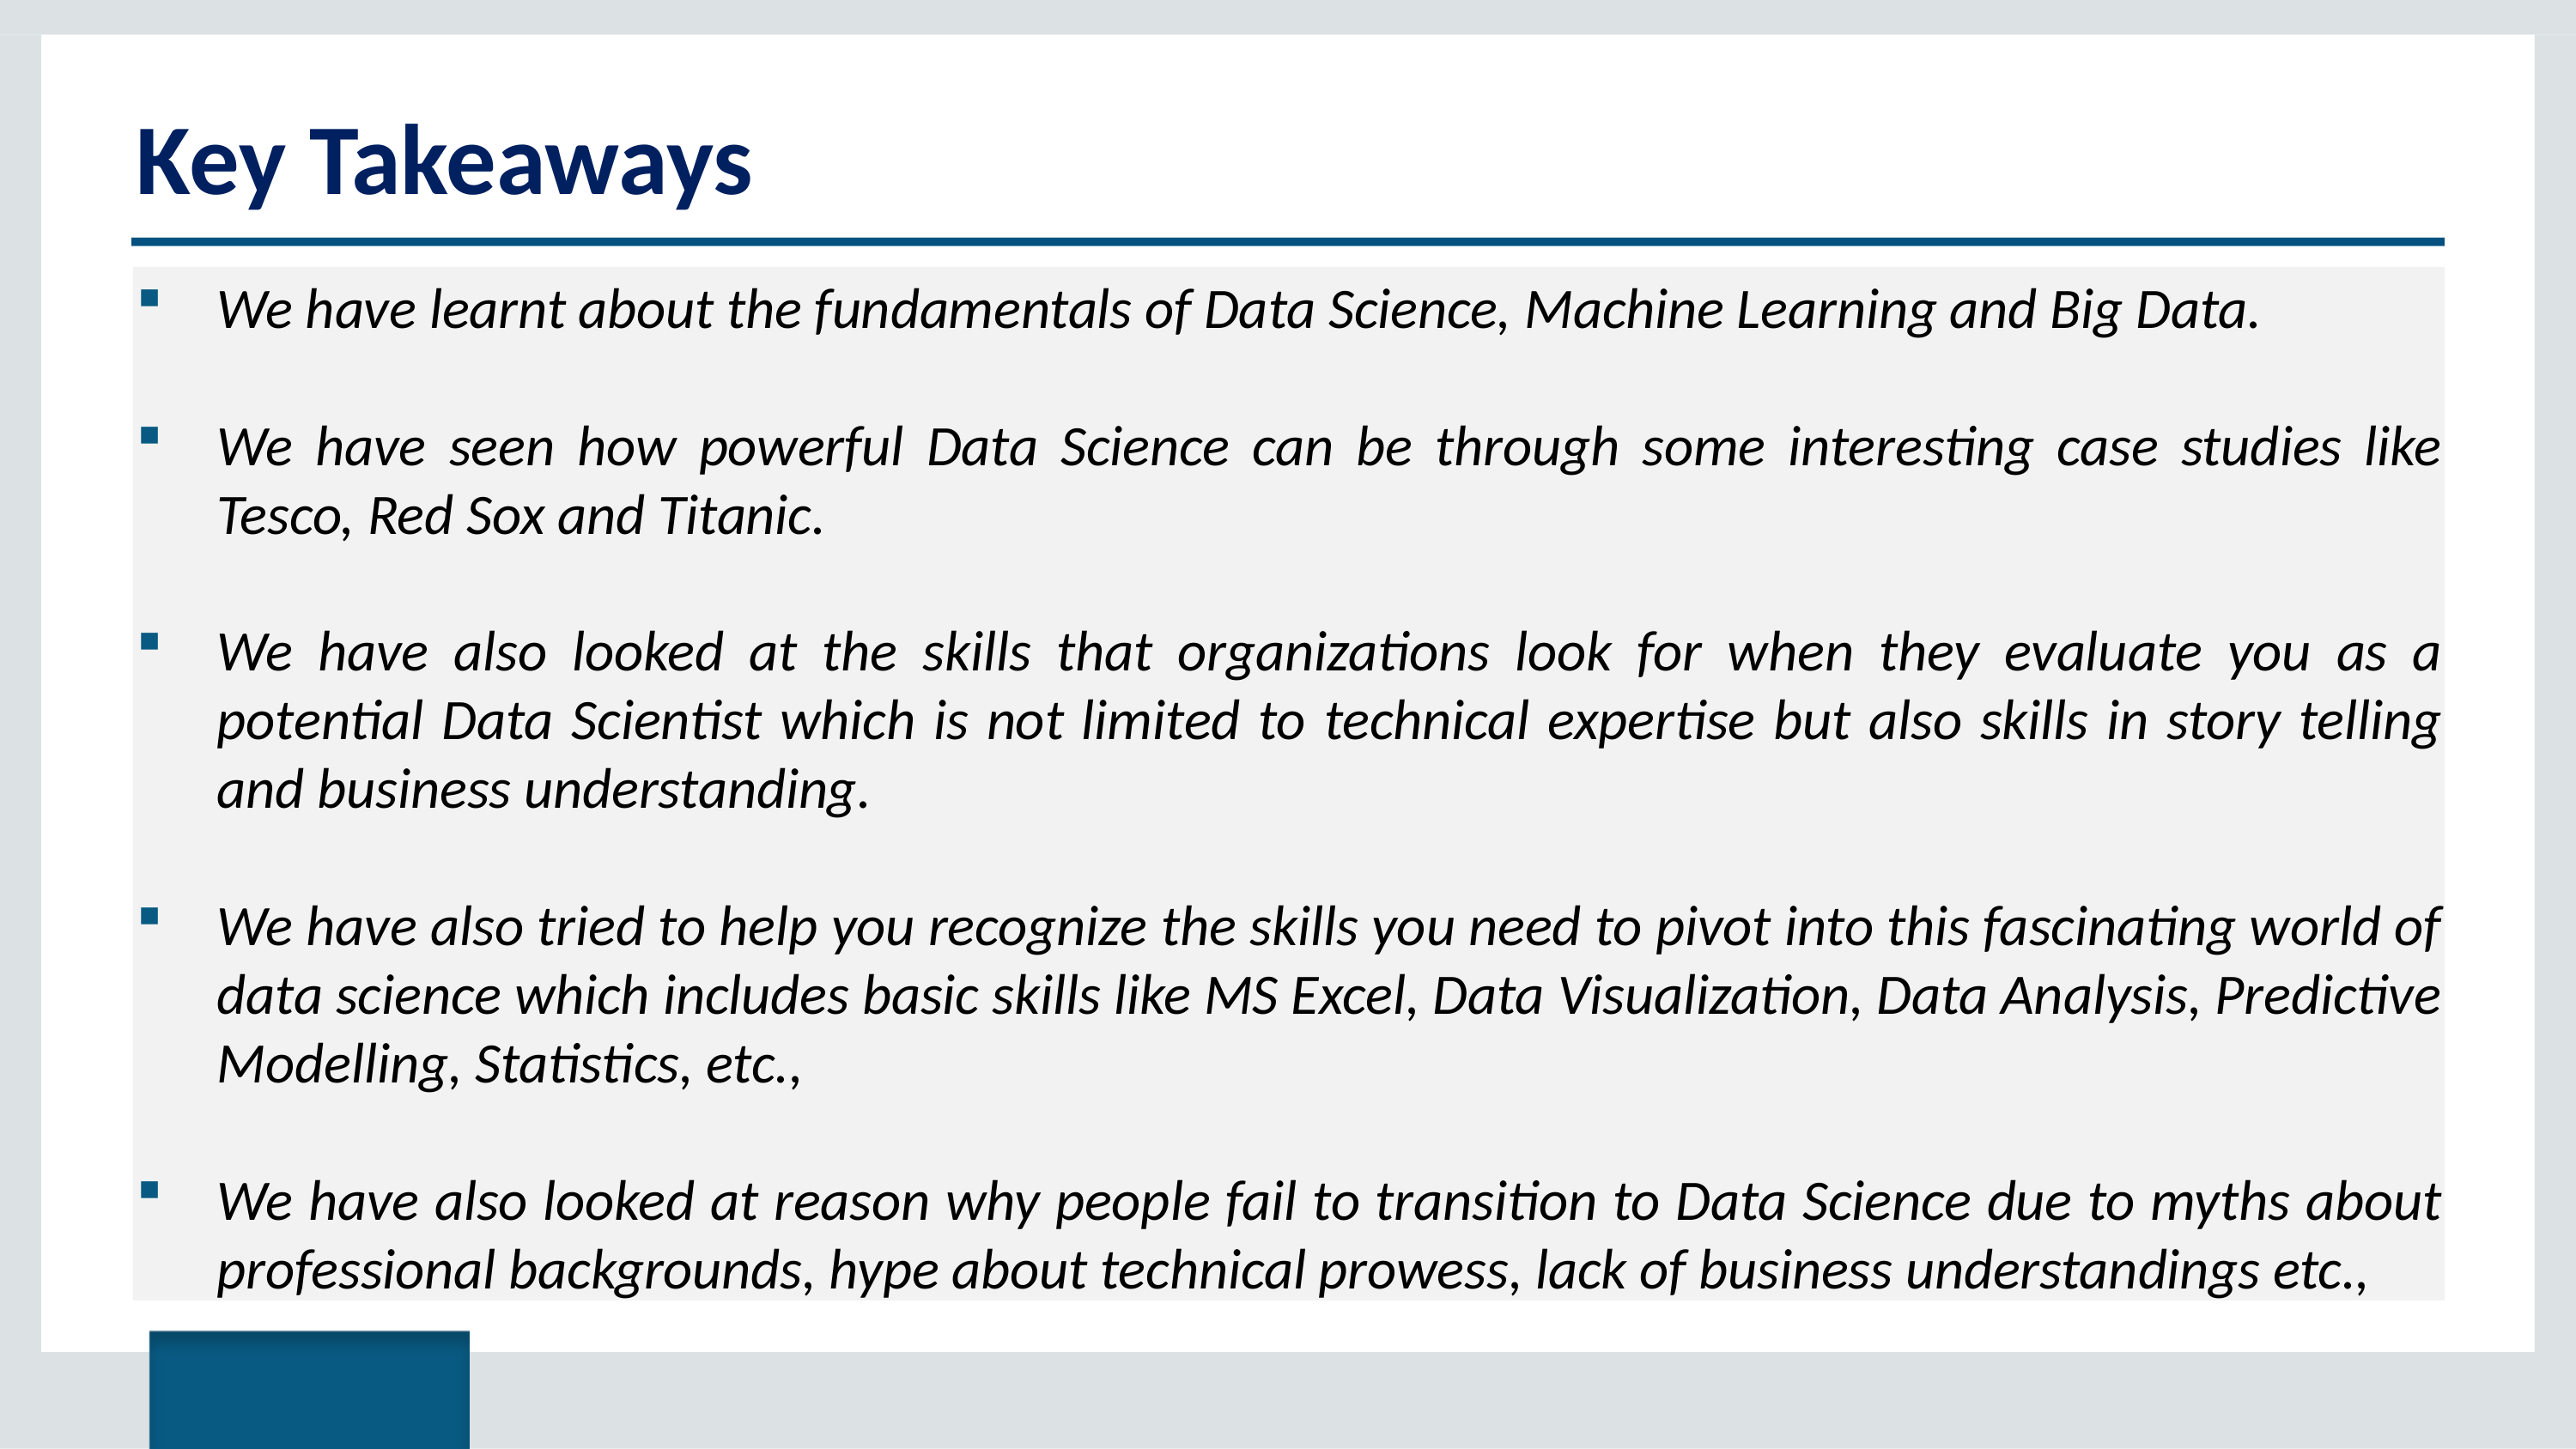

# Key Takeaways

We have learnt about the fundamentals of Data Science, Machine Learning and Big Data.

We have seen how powerful Data Science can be through some interesting case studies like Tesco, Red Sox and Titanic.

We have also looked at the skills that organizations look for when they evaluate you as a potential Data Scientist which is not limited to technical expertise but also skills in story telling and business understanding.

We have also tried to help you recognize the skills you need to pivot into this fascinating world of data science which includes basic skills like MS Excel, Data Visualization, Data Analysis, Predictive Modelling, Statistics, etc.,

We have also looked at reason why people fail to transition to Data Science due to myths about professional backgrounds, hype about technical prowess, lack of business understandings etc.,